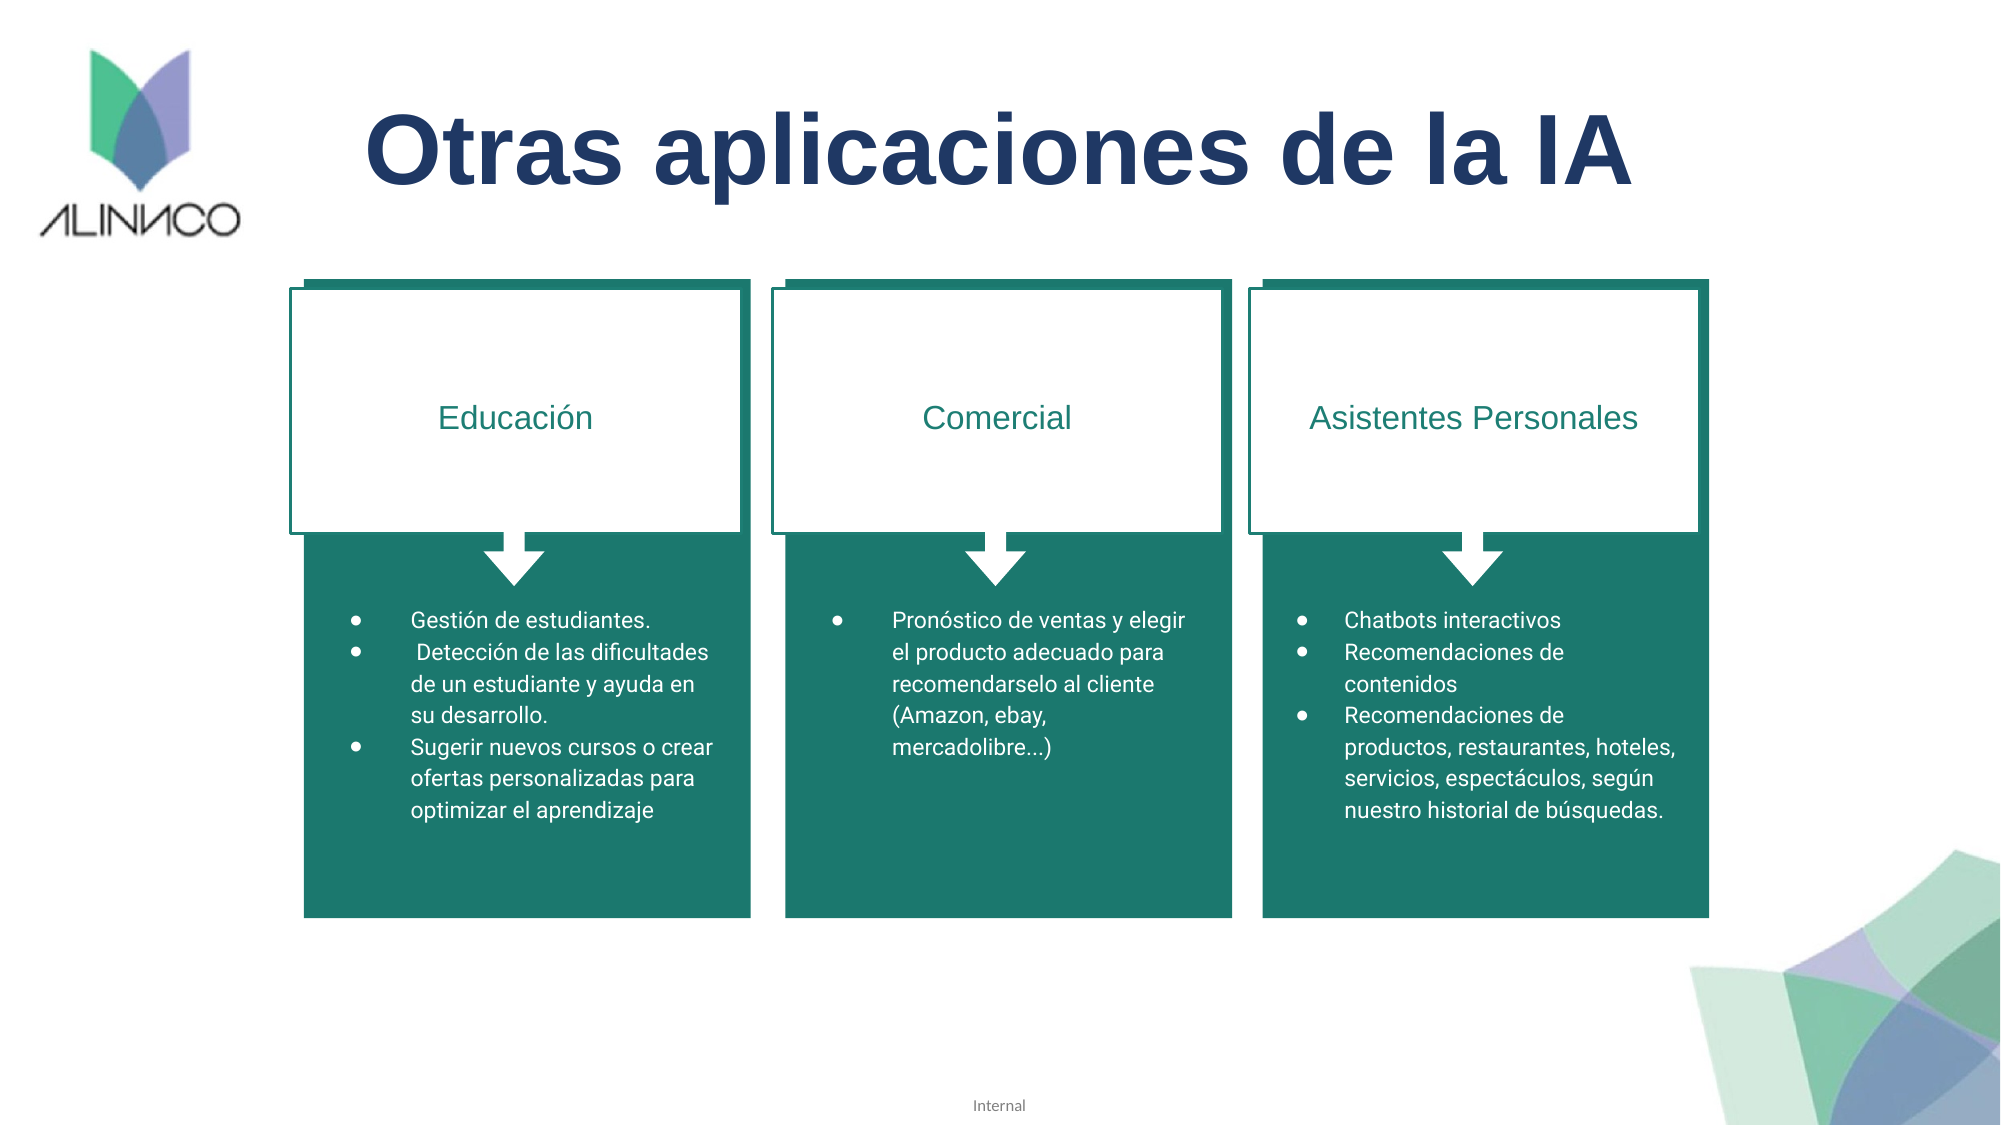

# Otras aplicaciones de la IA

Educación

Gestión de estudiantes.
 Detección de las dificultades de un estudiante y ayuda en su desarrollo.
Sugerir nuevos cursos o crear ofertas personalizadas para optimizar el aprendizaje

Comercial

Pronóstico de ventas y elegir el producto adecuado para recomendarselo al cliente (Amazon, ebay, mercadolibre...)

Asistentes Personales

Chatbots interactivos
Recomendaciones de contenidos
Recomendaciones de productos, restaurantes, hoteles, servicios, espectáculos, según nuestro historial de búsquedas.